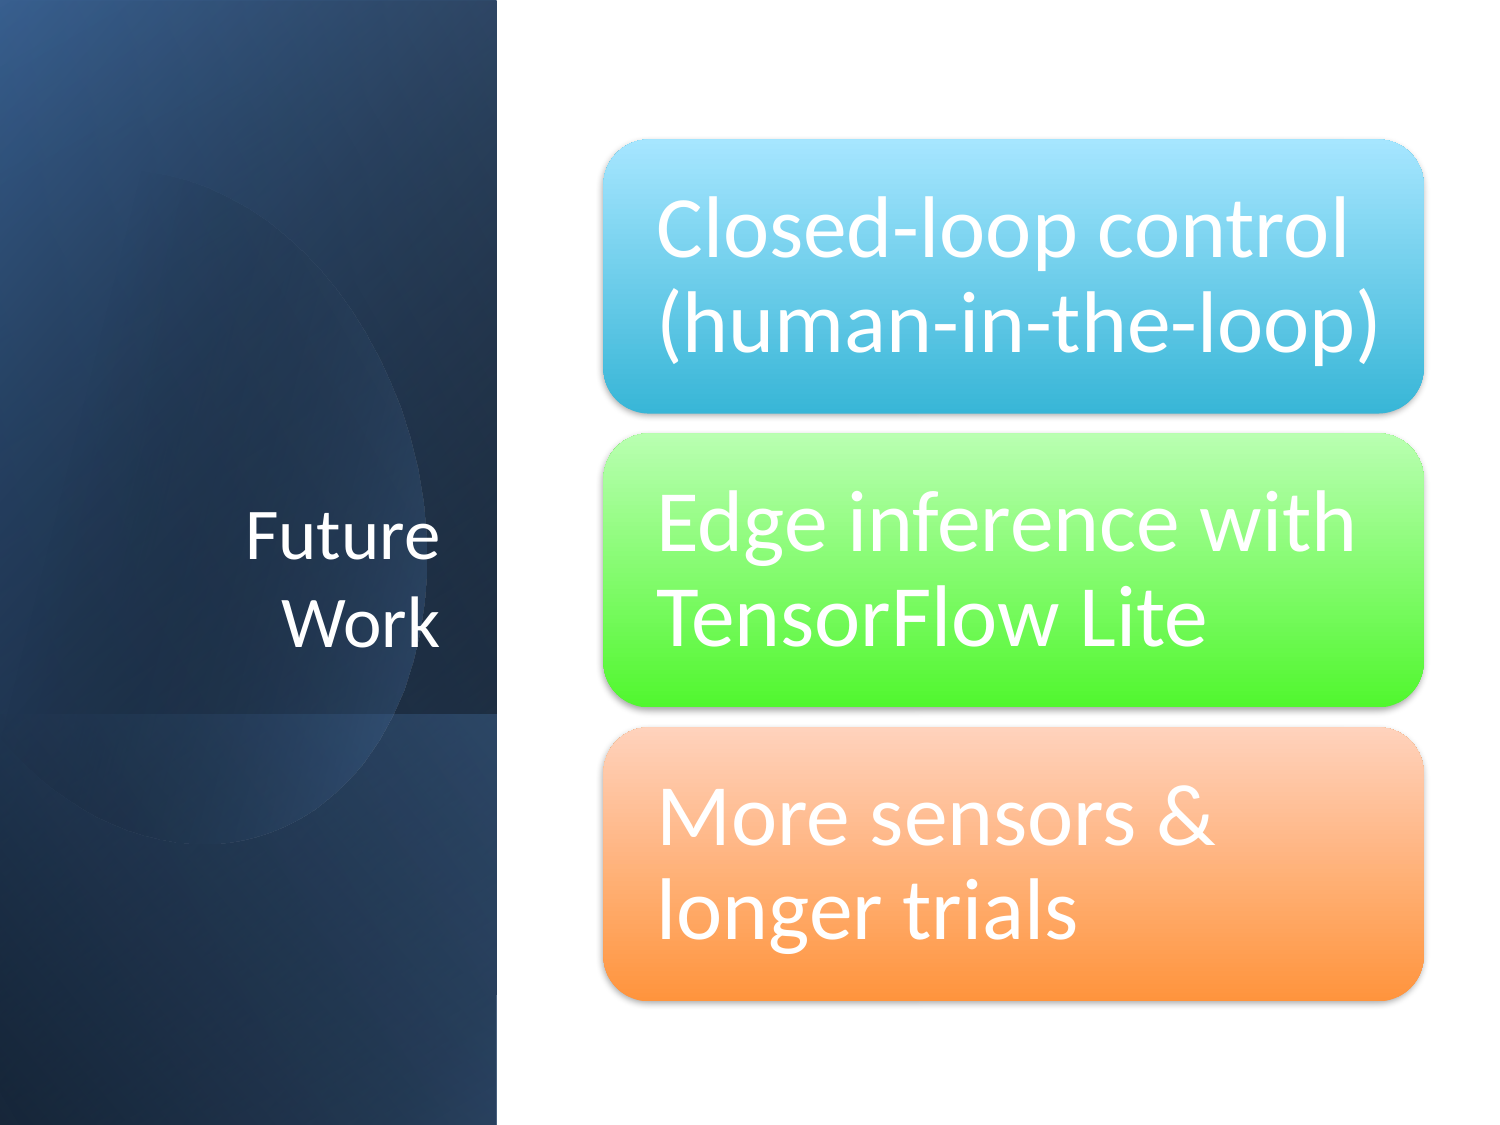

Closed-loop control (human-in-the-loop)
Edge inference with TensorFlow Lite
More sensors & longer trials

# Future Work